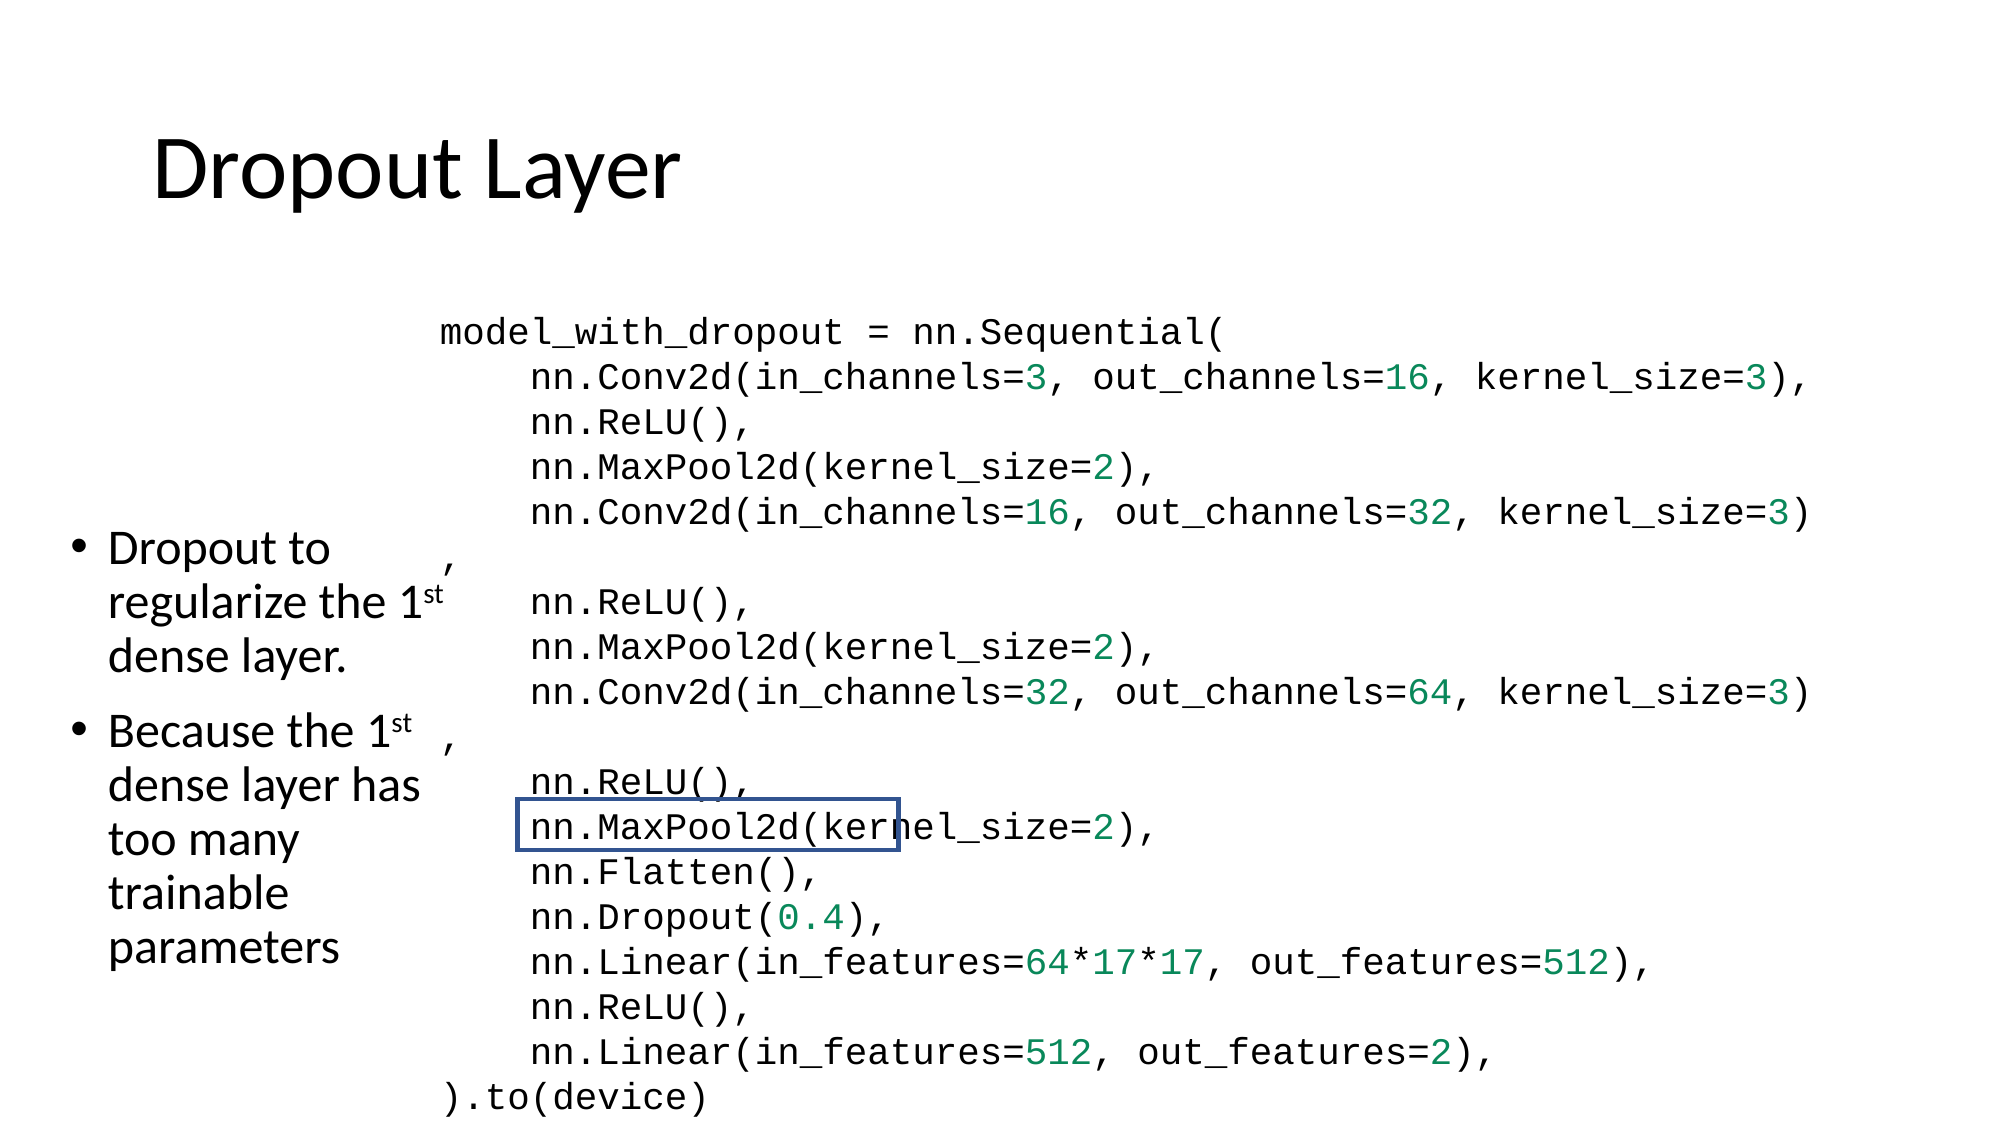

# Dropout Layer
model_with_dropout = nn.Sequential(
    nn.Conv2d(in_channels=3, out_channels=16, kernel_size=3),
    nn.ReLU(),
    nn.MaxPool2d(kernel_size=2),
    nn.Conv2d(in_channels=16, out_channels=32, kernel_size=3),
    nn.ReLU(),
    nn.MaxPool2d(kernel_size=2),
    nn.Conv2d(in_channels=32, out_channels=64, kernel_size=3),
    nn.ReLU(),
    nn.MaxPool2d(kernel_size=2),
    nn.Flatten(),
    nn.Dropout(0.4),
    nn.Linear(in_features=64*17*17, out_features=512),
    nn.ReLU(),
    nn.Linear(in_features=512, out_features=2),
).to(device)
Dropout to regularize the 1st dense layer.
Because the 1st dense layer has too many trainable parameters